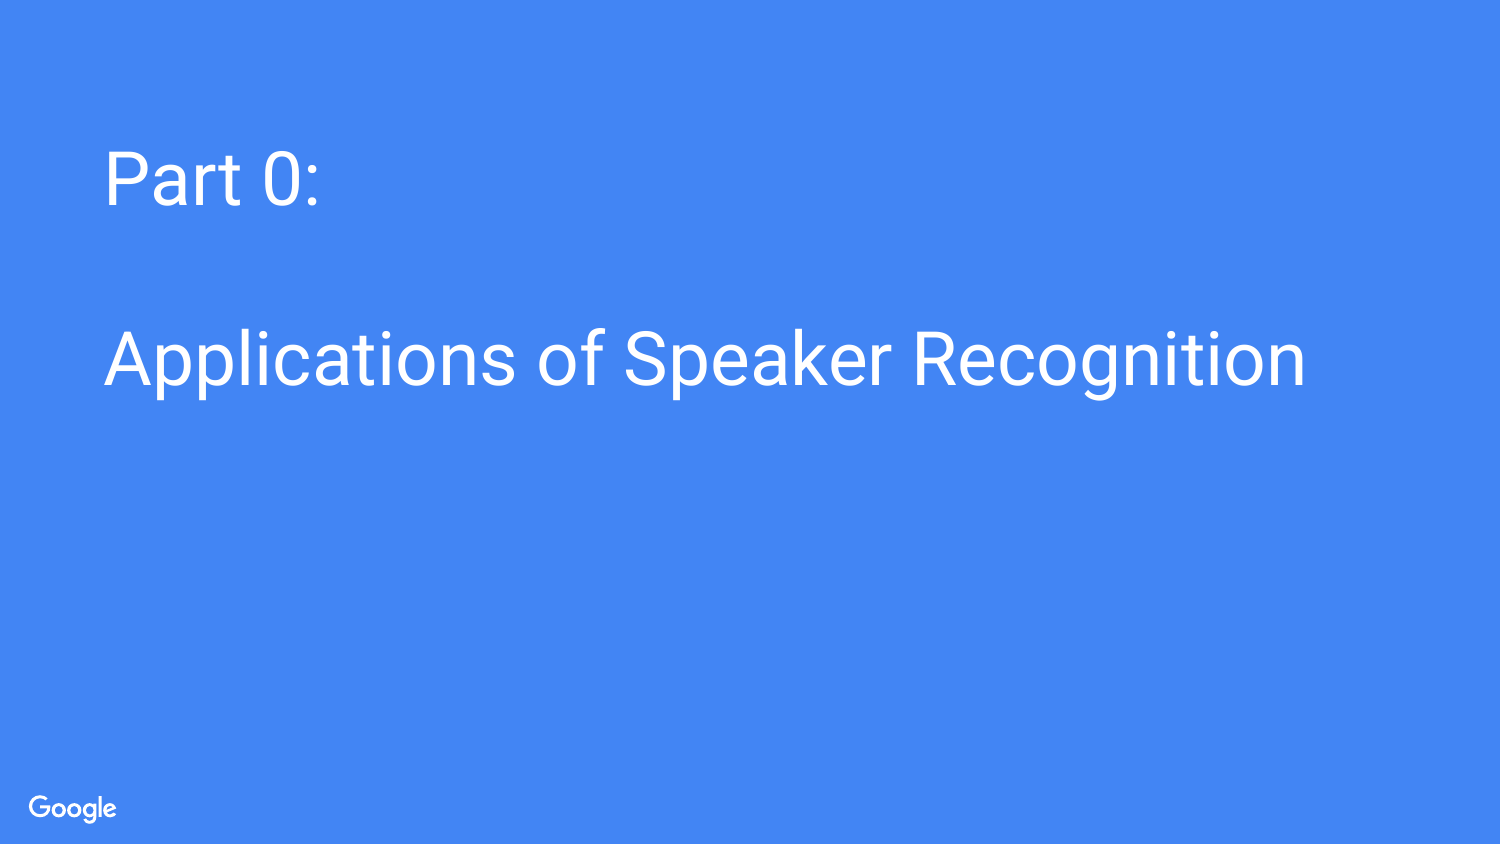

# Part 0:

Applications of Speaker Recognition